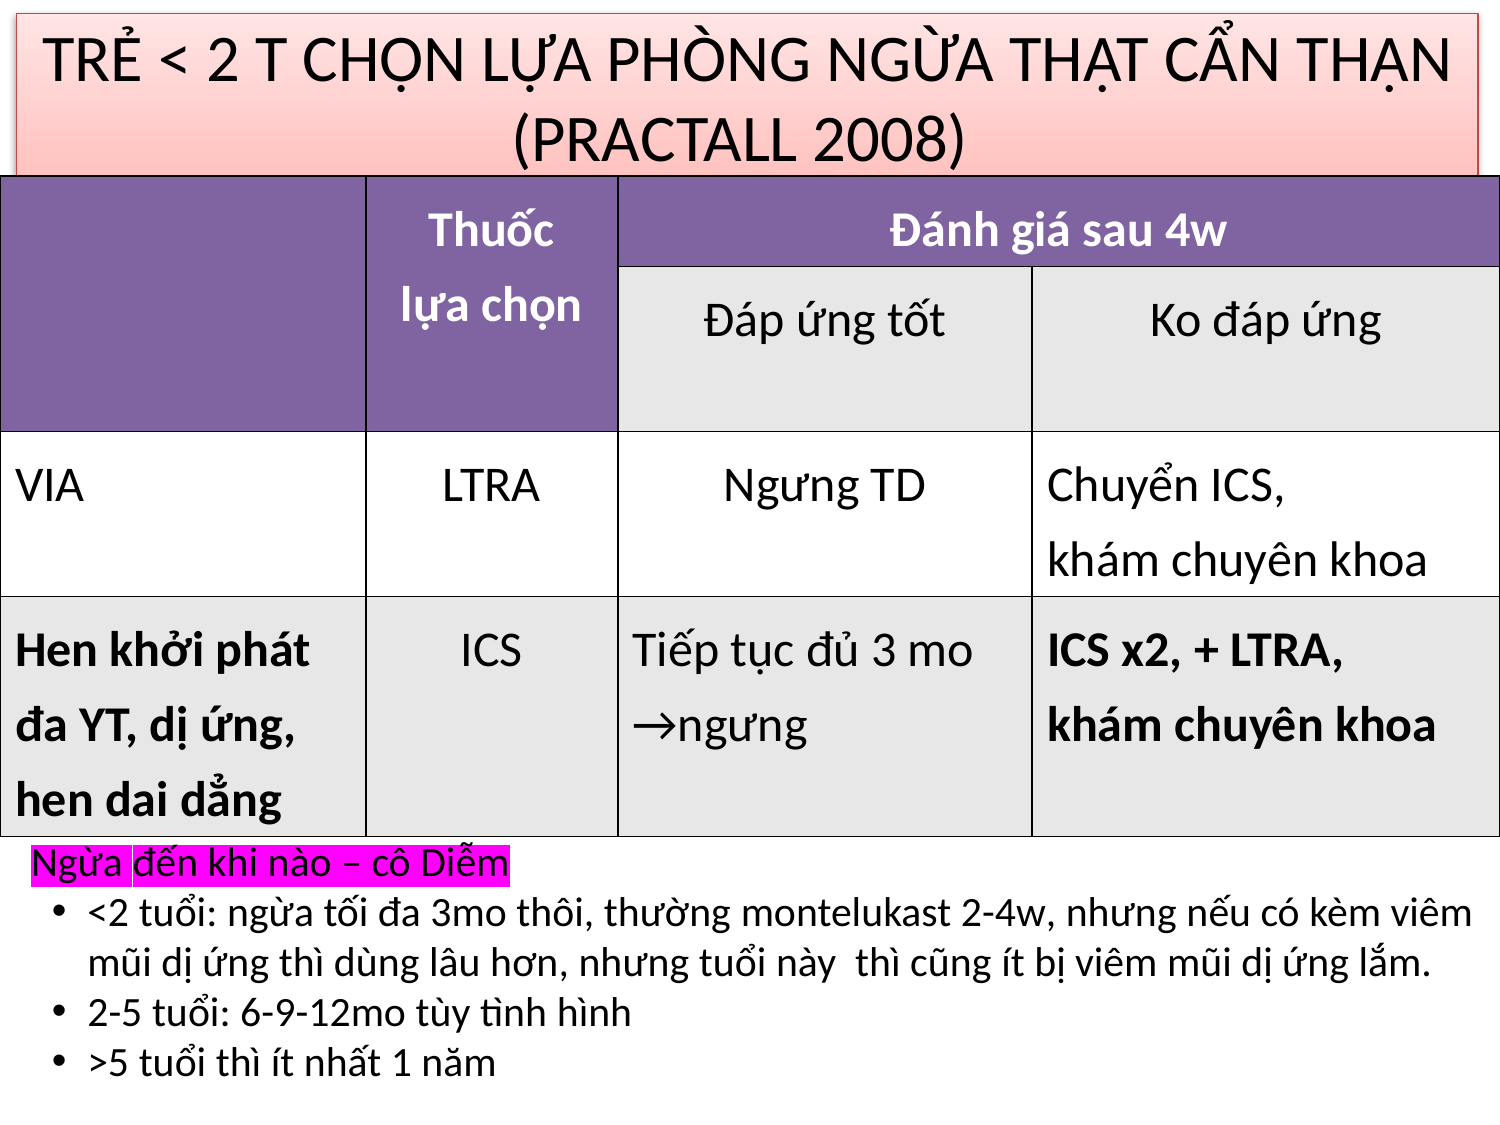

# TRẺ < 2 T CHỌN LỰA PHÒNG NGỪA THẬT CẨN THẬN (PRACTALL 2008)
|  | Thuốc lựa chọn | Đánh giá sau 4w |  |
| --- | --- | --- | --- |
|  |  | Đáp ứng tốt | Ko đáp ứng |
| VIA | LTRA | Ngưng TD | Chuyển ICS, khám chuyên khoa |
| Hen khởi phát đa YT, dị ứng, hen dai dẳng | ICS | Tiếp tục đủ 3 mo →ngưng | ICS x2, + LTRA, khám chuyên khoa |
Ngừa đến khi nào – cô Diễm
<2 tuổi: ngừa tối đa 3mo thôi, thường montelukast 2-4w, nhưng nếu có kèm viêm mũi dị ứng thì dùng lâu hơn, nhưng tuổi này  thì cũng ít bị viêm mũi dị ứng lắm.
2-5 tuổi: 6-9-12mo tùy tình hình
>5 tuổi thì ít nhất 1 năm